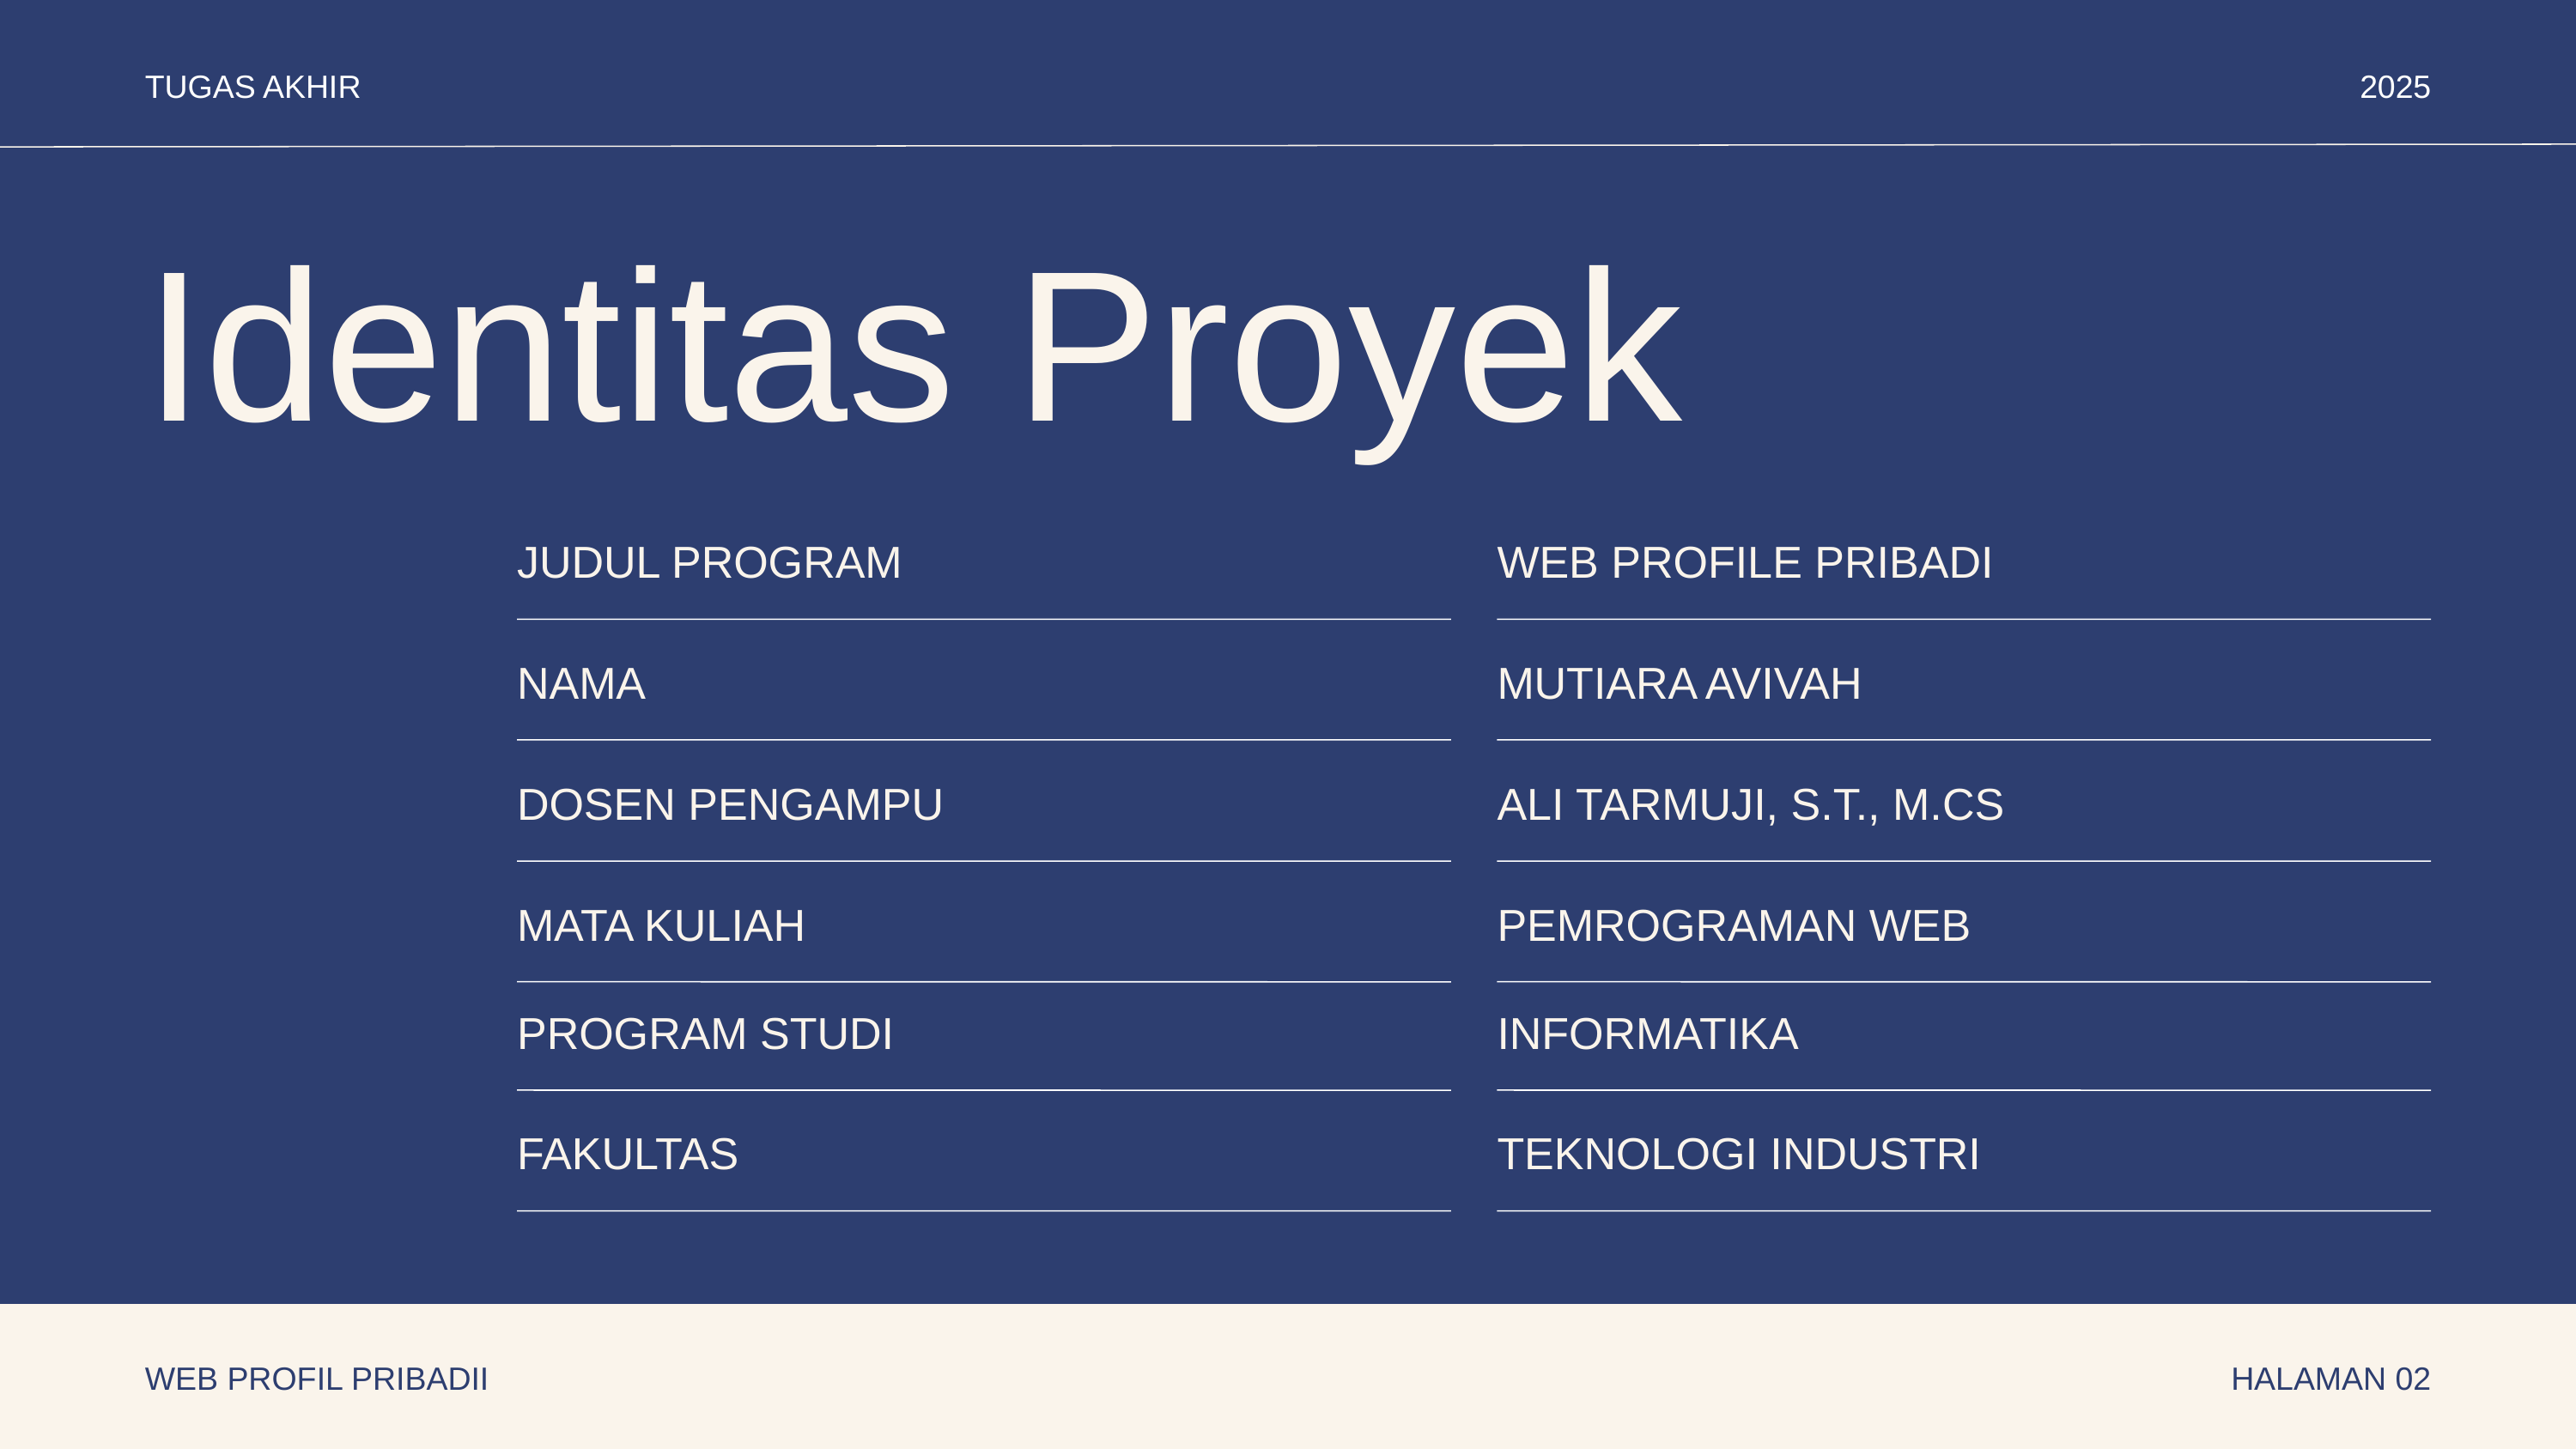

TUGAS AKHIR
2025

Identitas Proyek
JUDUL PROGRAM
WEB PROFILE PRIBADI

NAMA
MUTIARA AVIVAH

DOSEN PENGAMPU
ALI TARMUJI, S.T., M.CS

MATA KULIAH
PEMROGRAMAN WEB

PROGRAM STUDI
INFORMATIKA

FAKULTAS
TEKNOLOGI INDUSTRI

WEB PROFIL PRIBADII
HALAMAN 02